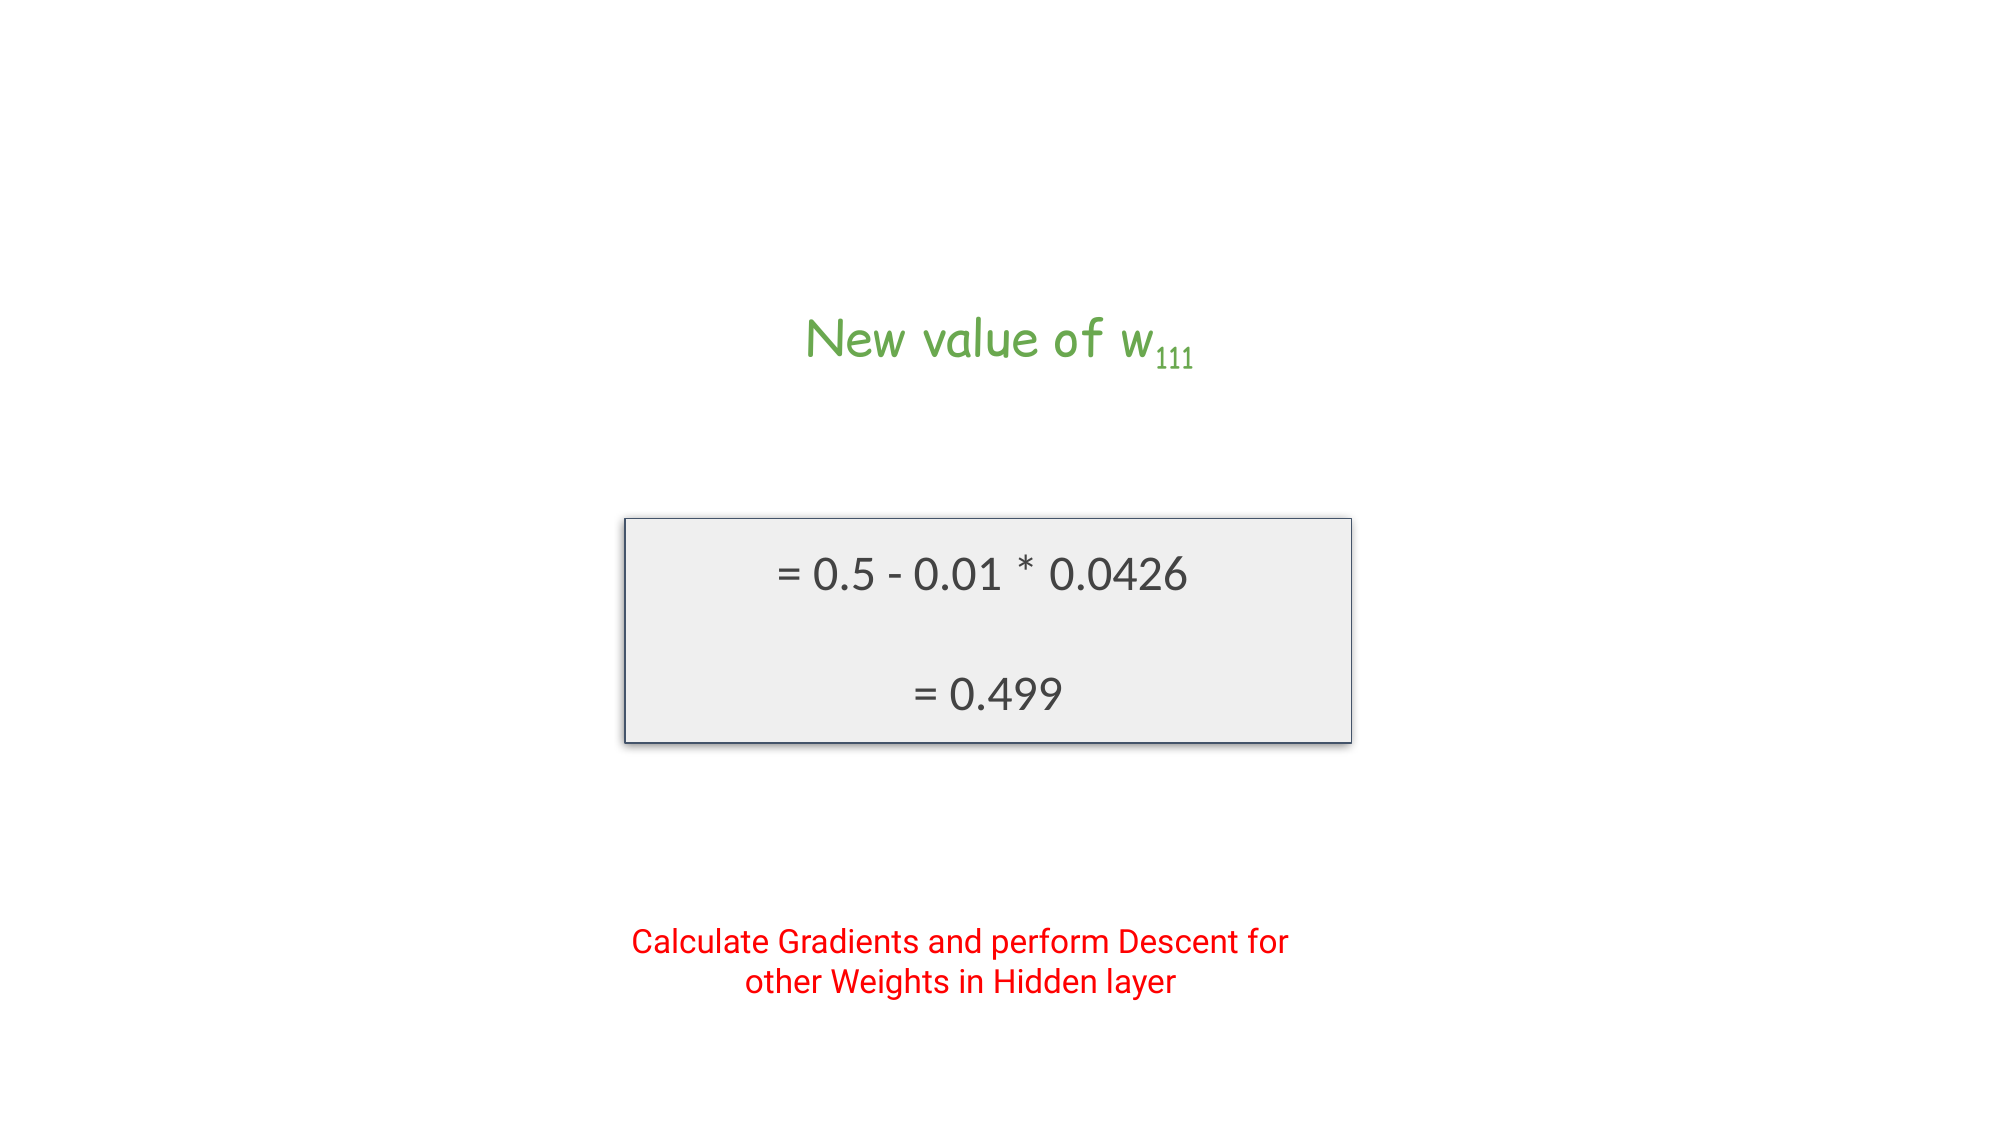

New value of w111
= 0.5 - 0.01 * 0.0426

= 0.499
Calculate Gradients and perform Descent for other Weights in Hidden layer